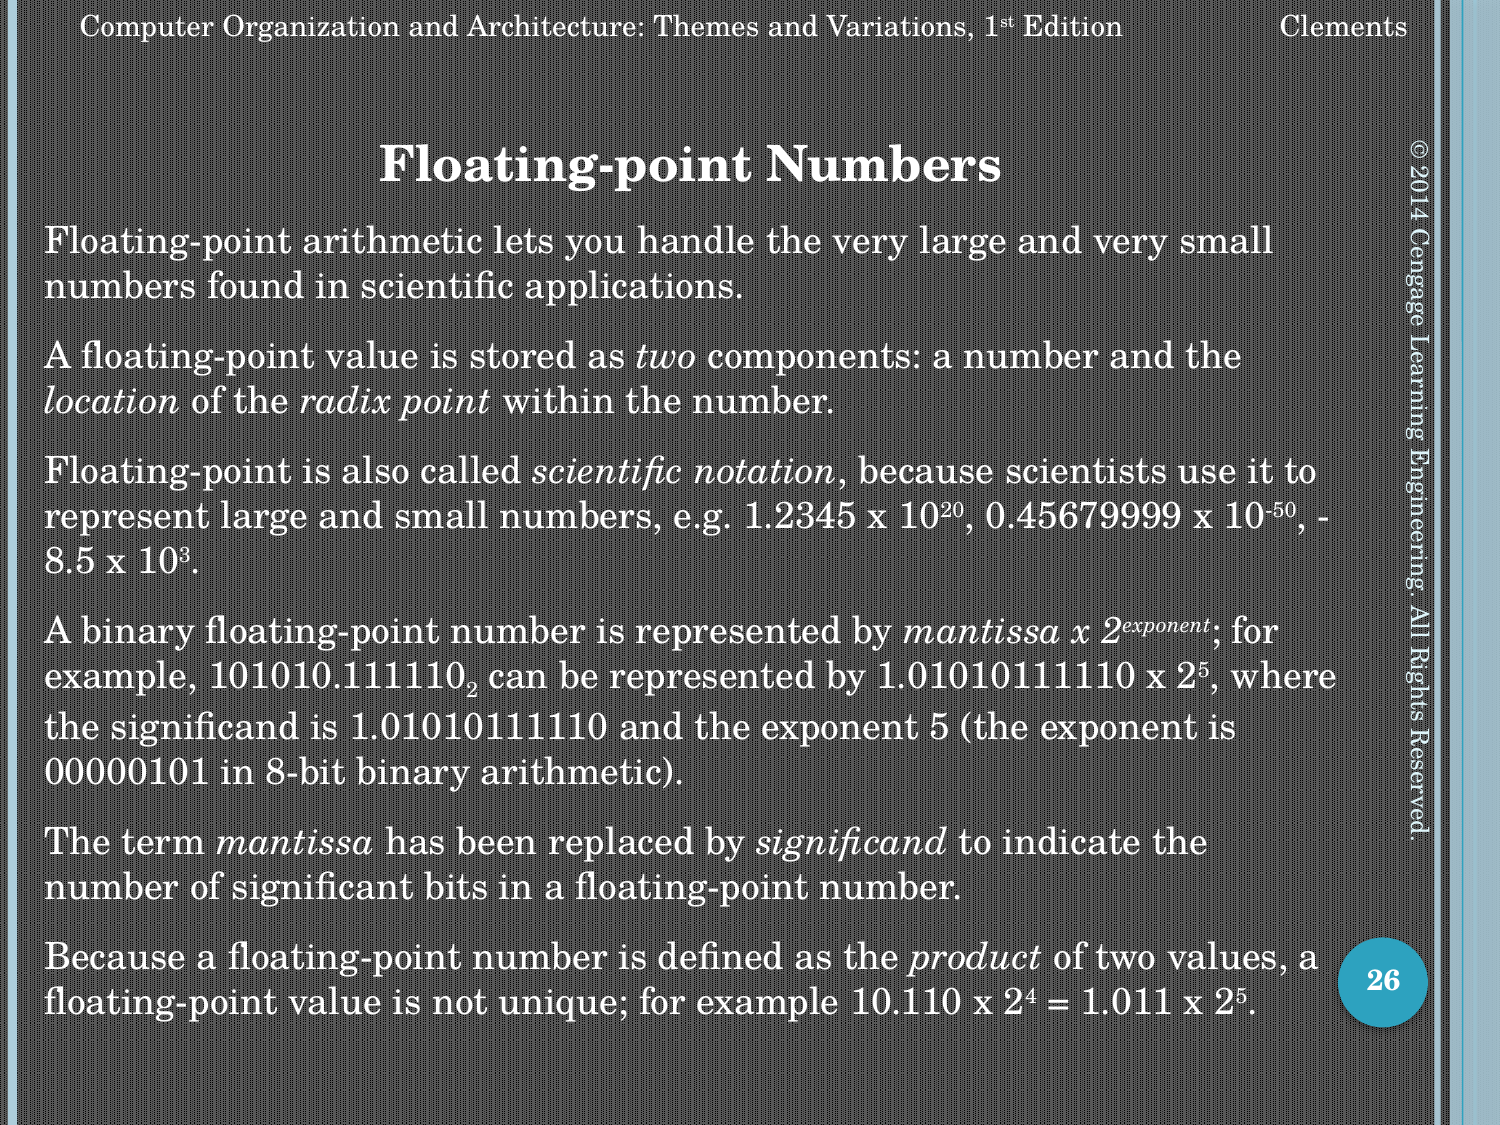

Floating-point Numbers

Floating-point arithmetic lets you handle the very large and very small numbers found in scientific applications.

A floating-point value is stored as two components: a number and the location of the radix point within the number.

Floating-point is also called scientific notation, because scientists use it to represent large and small numbers, e.g. 1.2345 x 1020, 0.45679999 x 10-50, -8.5 x 103.

A binary floating-point number is represented by mantissa x 2exponent; for example, 101010.1111102 can be represented by 1.01010111110 x 25, where the significand is 1.01010111110 and the exponent 5 (the exponent is 00000101 in 8-bit binary arithmetic).

The term mantissa has been replaced by significand to indicate the number of significant bits in a floating-point number.

Because a floating-point number is defined as the product of two values, a floating-point value is not unique; for example 10.110 x 24 = 1.011 x 25.
© 2014 Cengage Learning Engineering. All Rights Reserved.
26